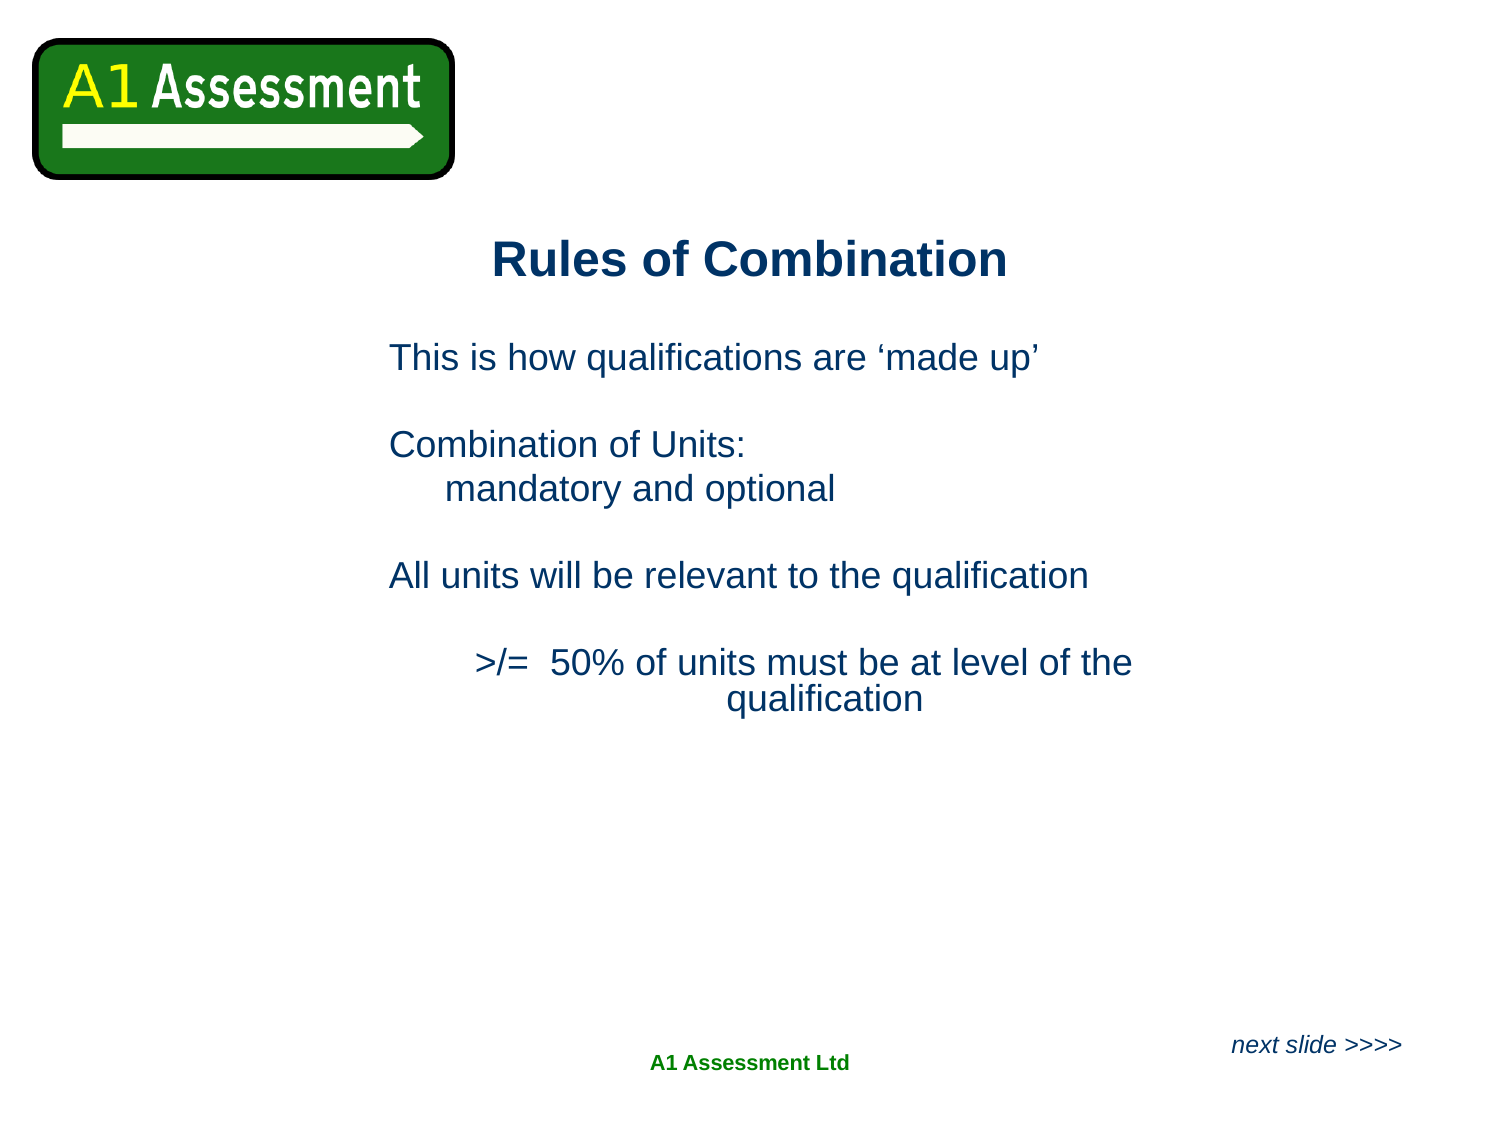

# Rules of Combination
This is how qualifications are ‘made up’

Combination of Units:
mandatory and optional

All units will be relevant to the qualification

>/=  50% of units must be at level of the qualification

next slide >>>>
A1 Assessment Ltd